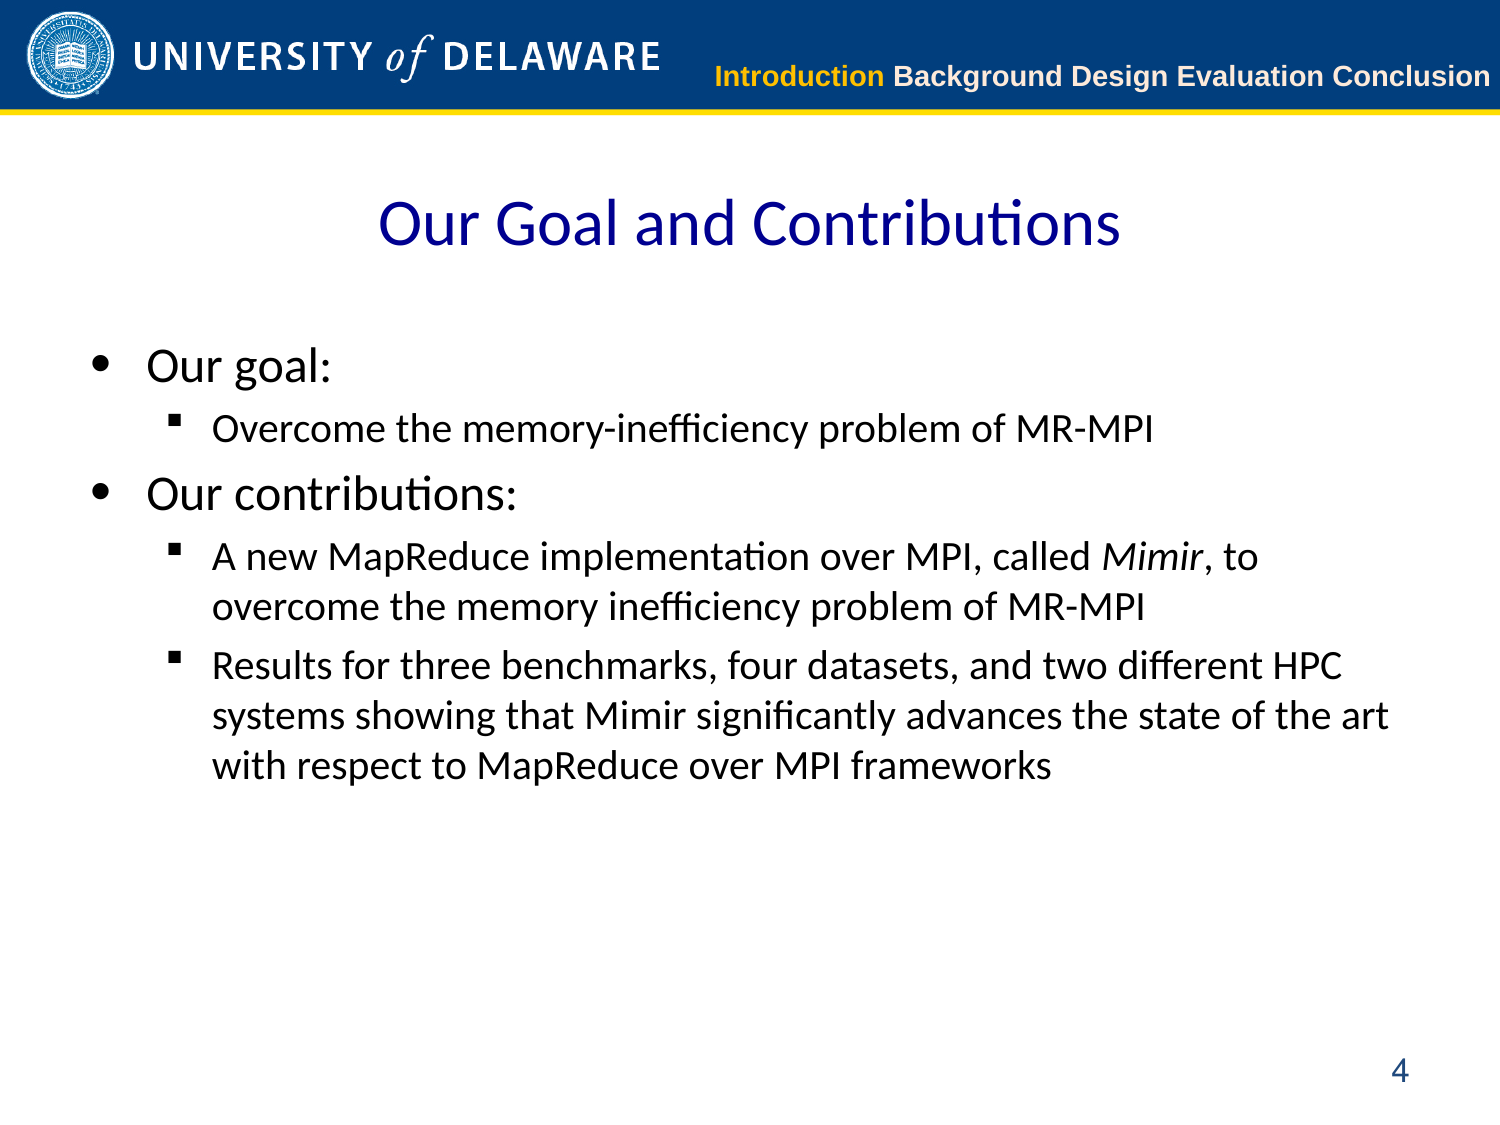

Introduction Background Design Evaluation Conclusion
# Our Goal and Contributions
Our goal:
Overcome the memory-inefficiency problem of MR-MPI
Our contributions:
A new MapReduce implementation over MPI, called Mimir, to overcome the memory inefficiency problem of MR-MPI
Results for three benchmarks, four datasets, and two different HPC systems showing that Mimir significantly advances the state of the art with respect to MapReduce over MPI frameworks
4